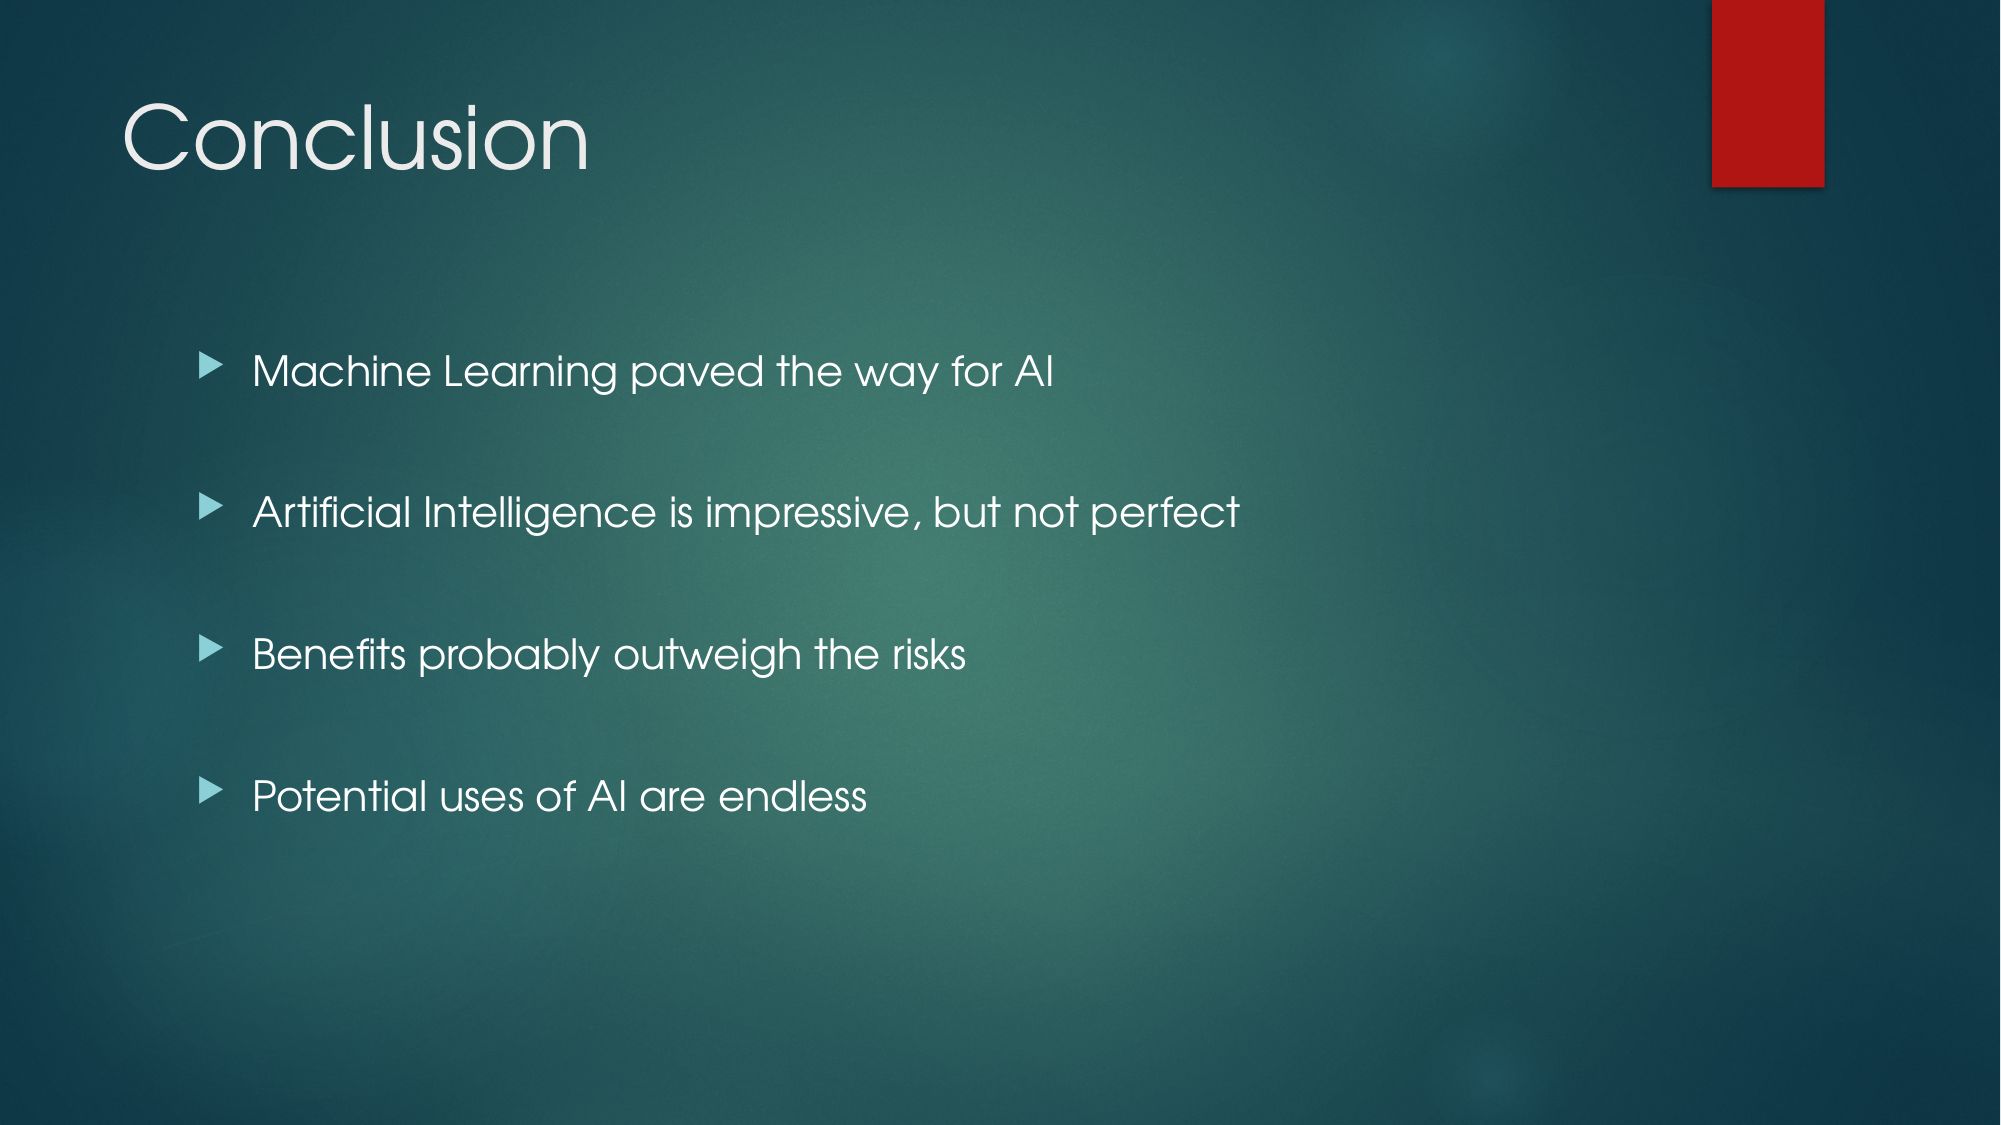

# Conclusion
Machine Learning paved the way for AI

Artificial Intelligence is impressive, but not perfect

Benefits probably outweigh the risks

Potential uses of AI are endless